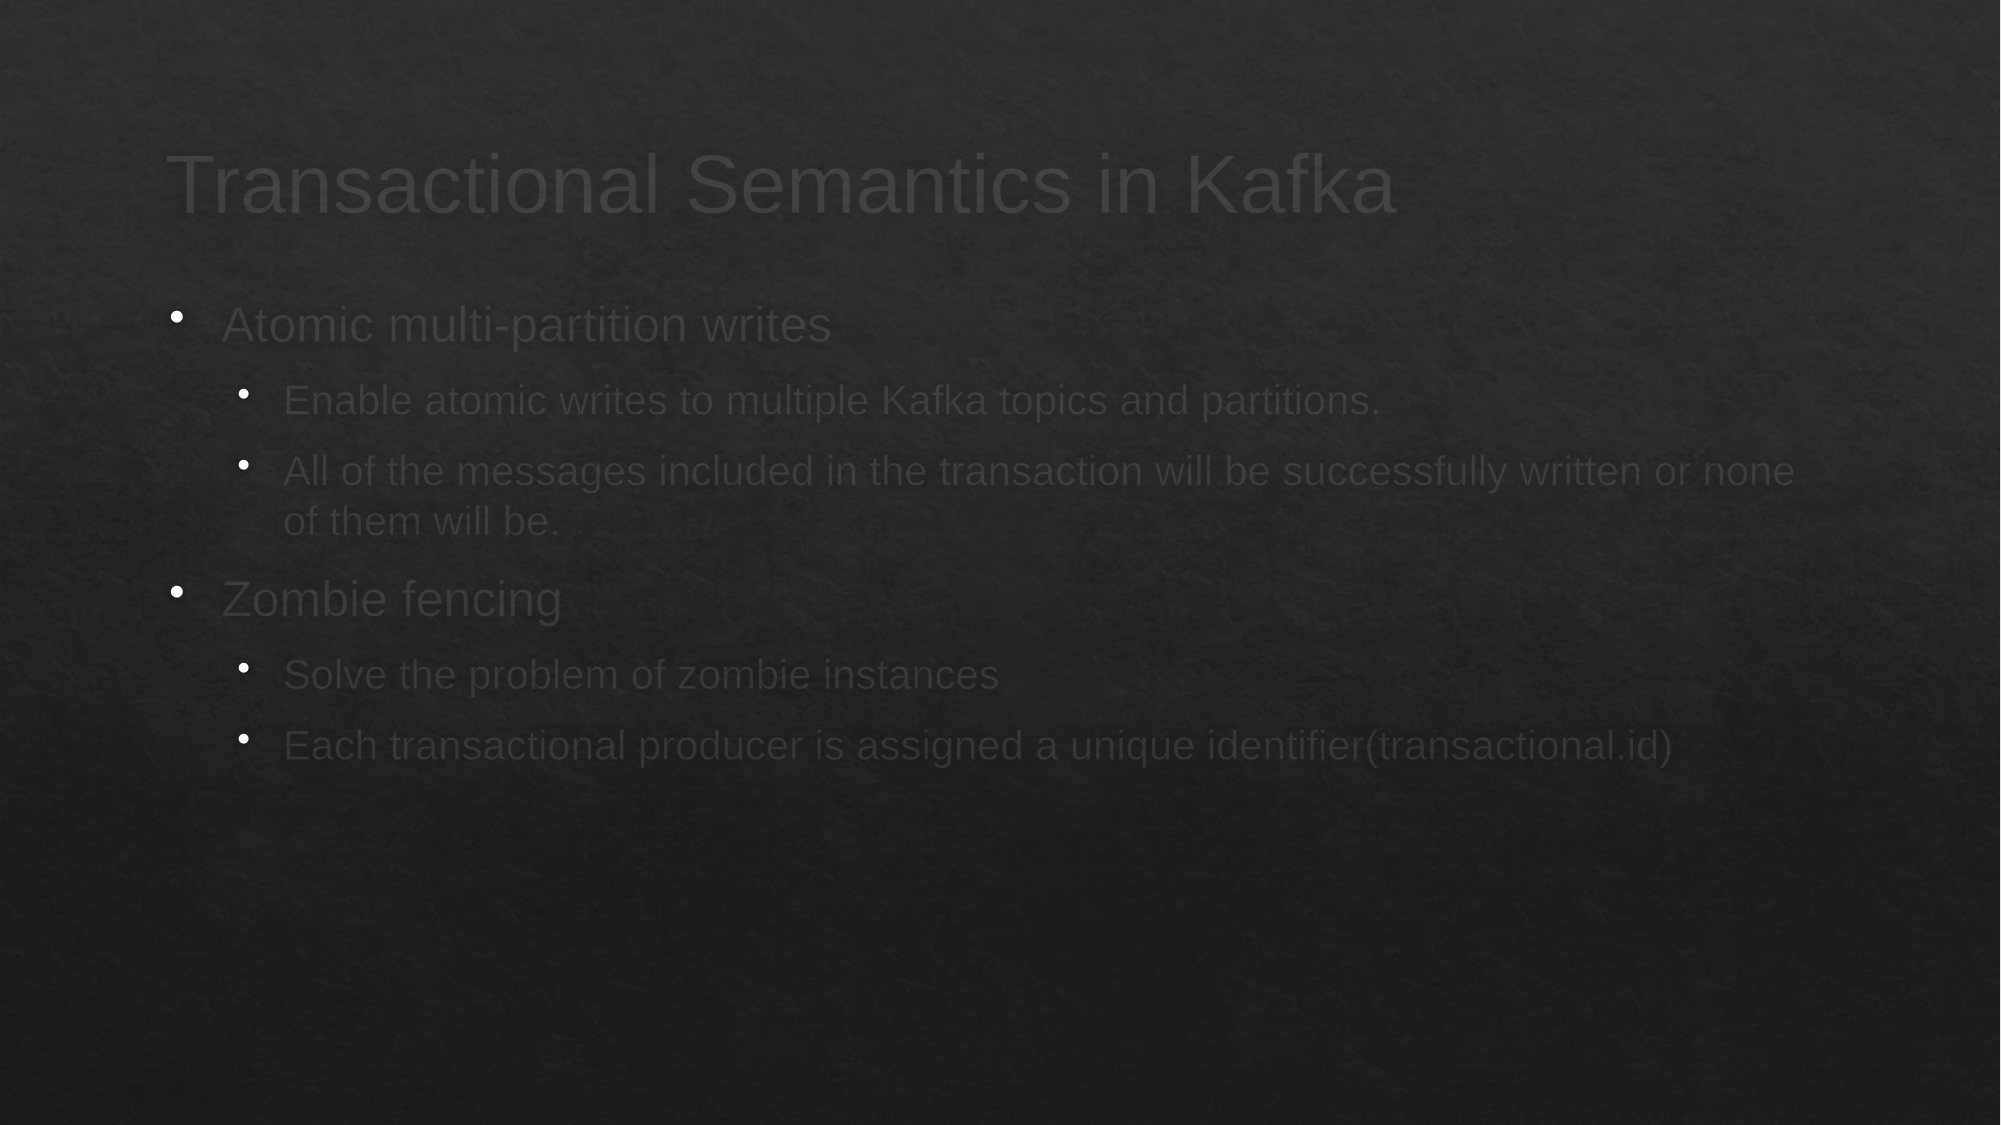

# Transactional Semantics in Kafka
Atomic multi-partition writes
Enable atomic writes to multiple Kafka topics and partitions.
All of the messages included in the transaction will be successfully written or none of them will be.
Zombie fencing
Solve the problem of zombie instances
Each transactional producer is assigned a unique identifier(transactional.id)